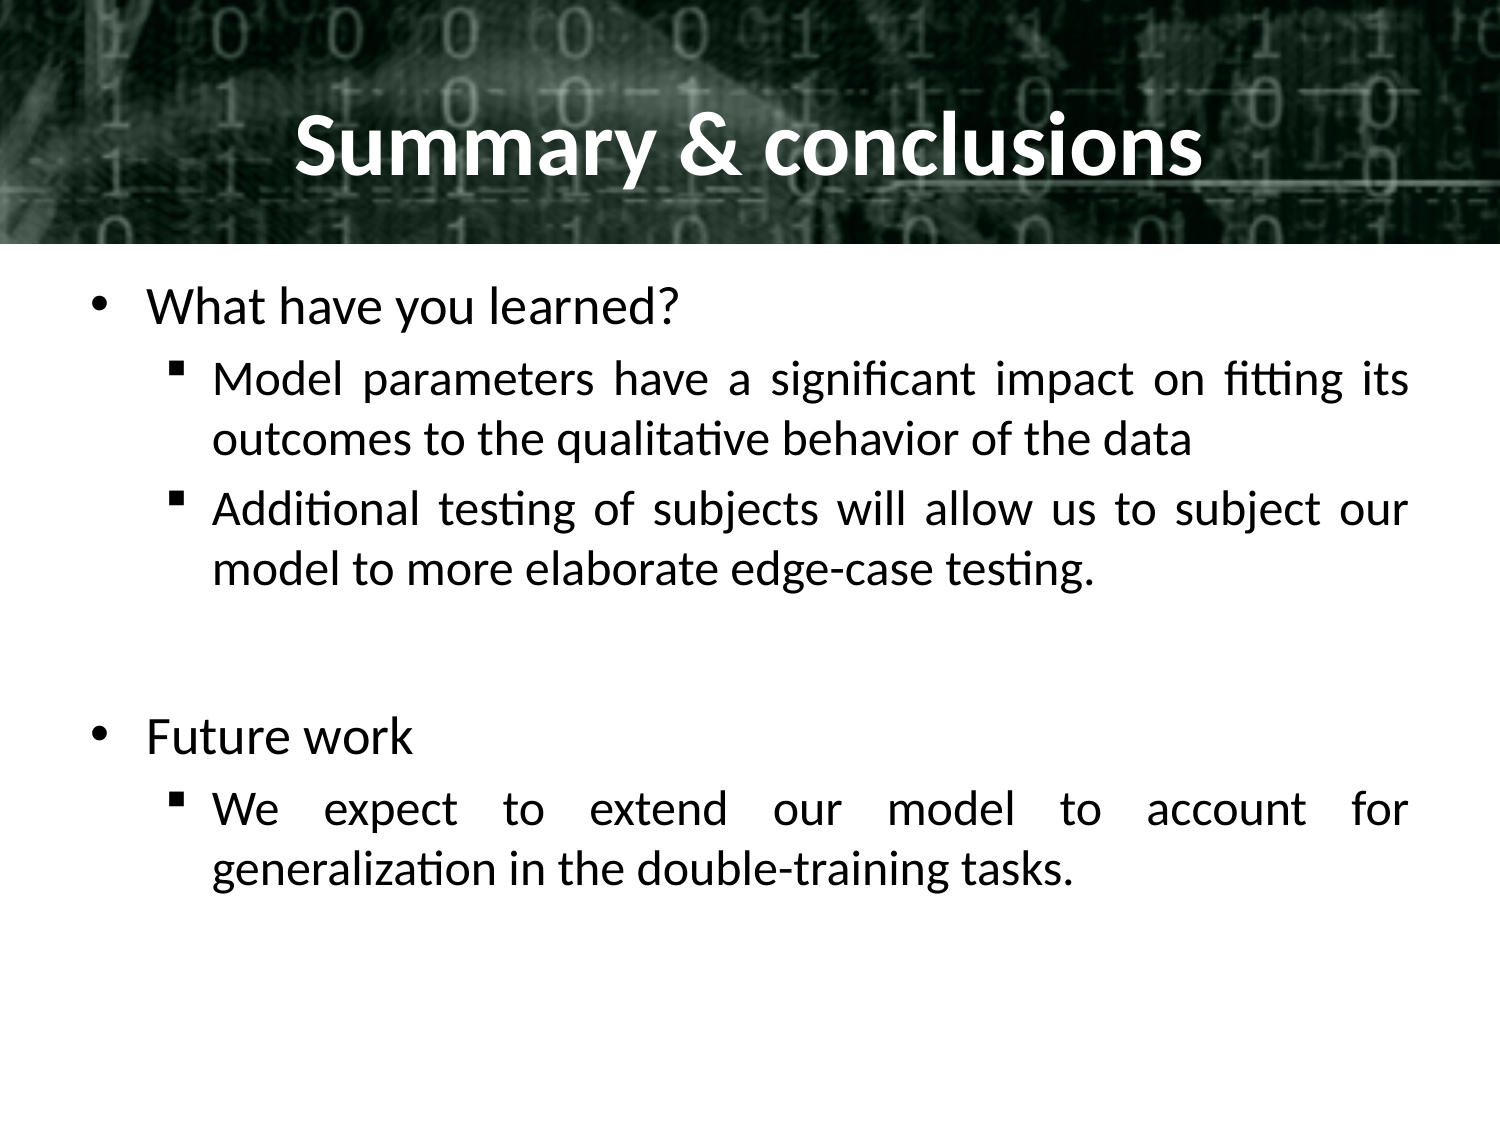

# Summary & conclusions
What have you learned?
Model parameters have a significant impact on fitting its outcomes to the qualitative behavior of the data
Additional testing of subjects will allow us to subject our model to more elaborate edge-case testing.

Future work
We expect to extend our model to account for generalization in the double-training tasks.